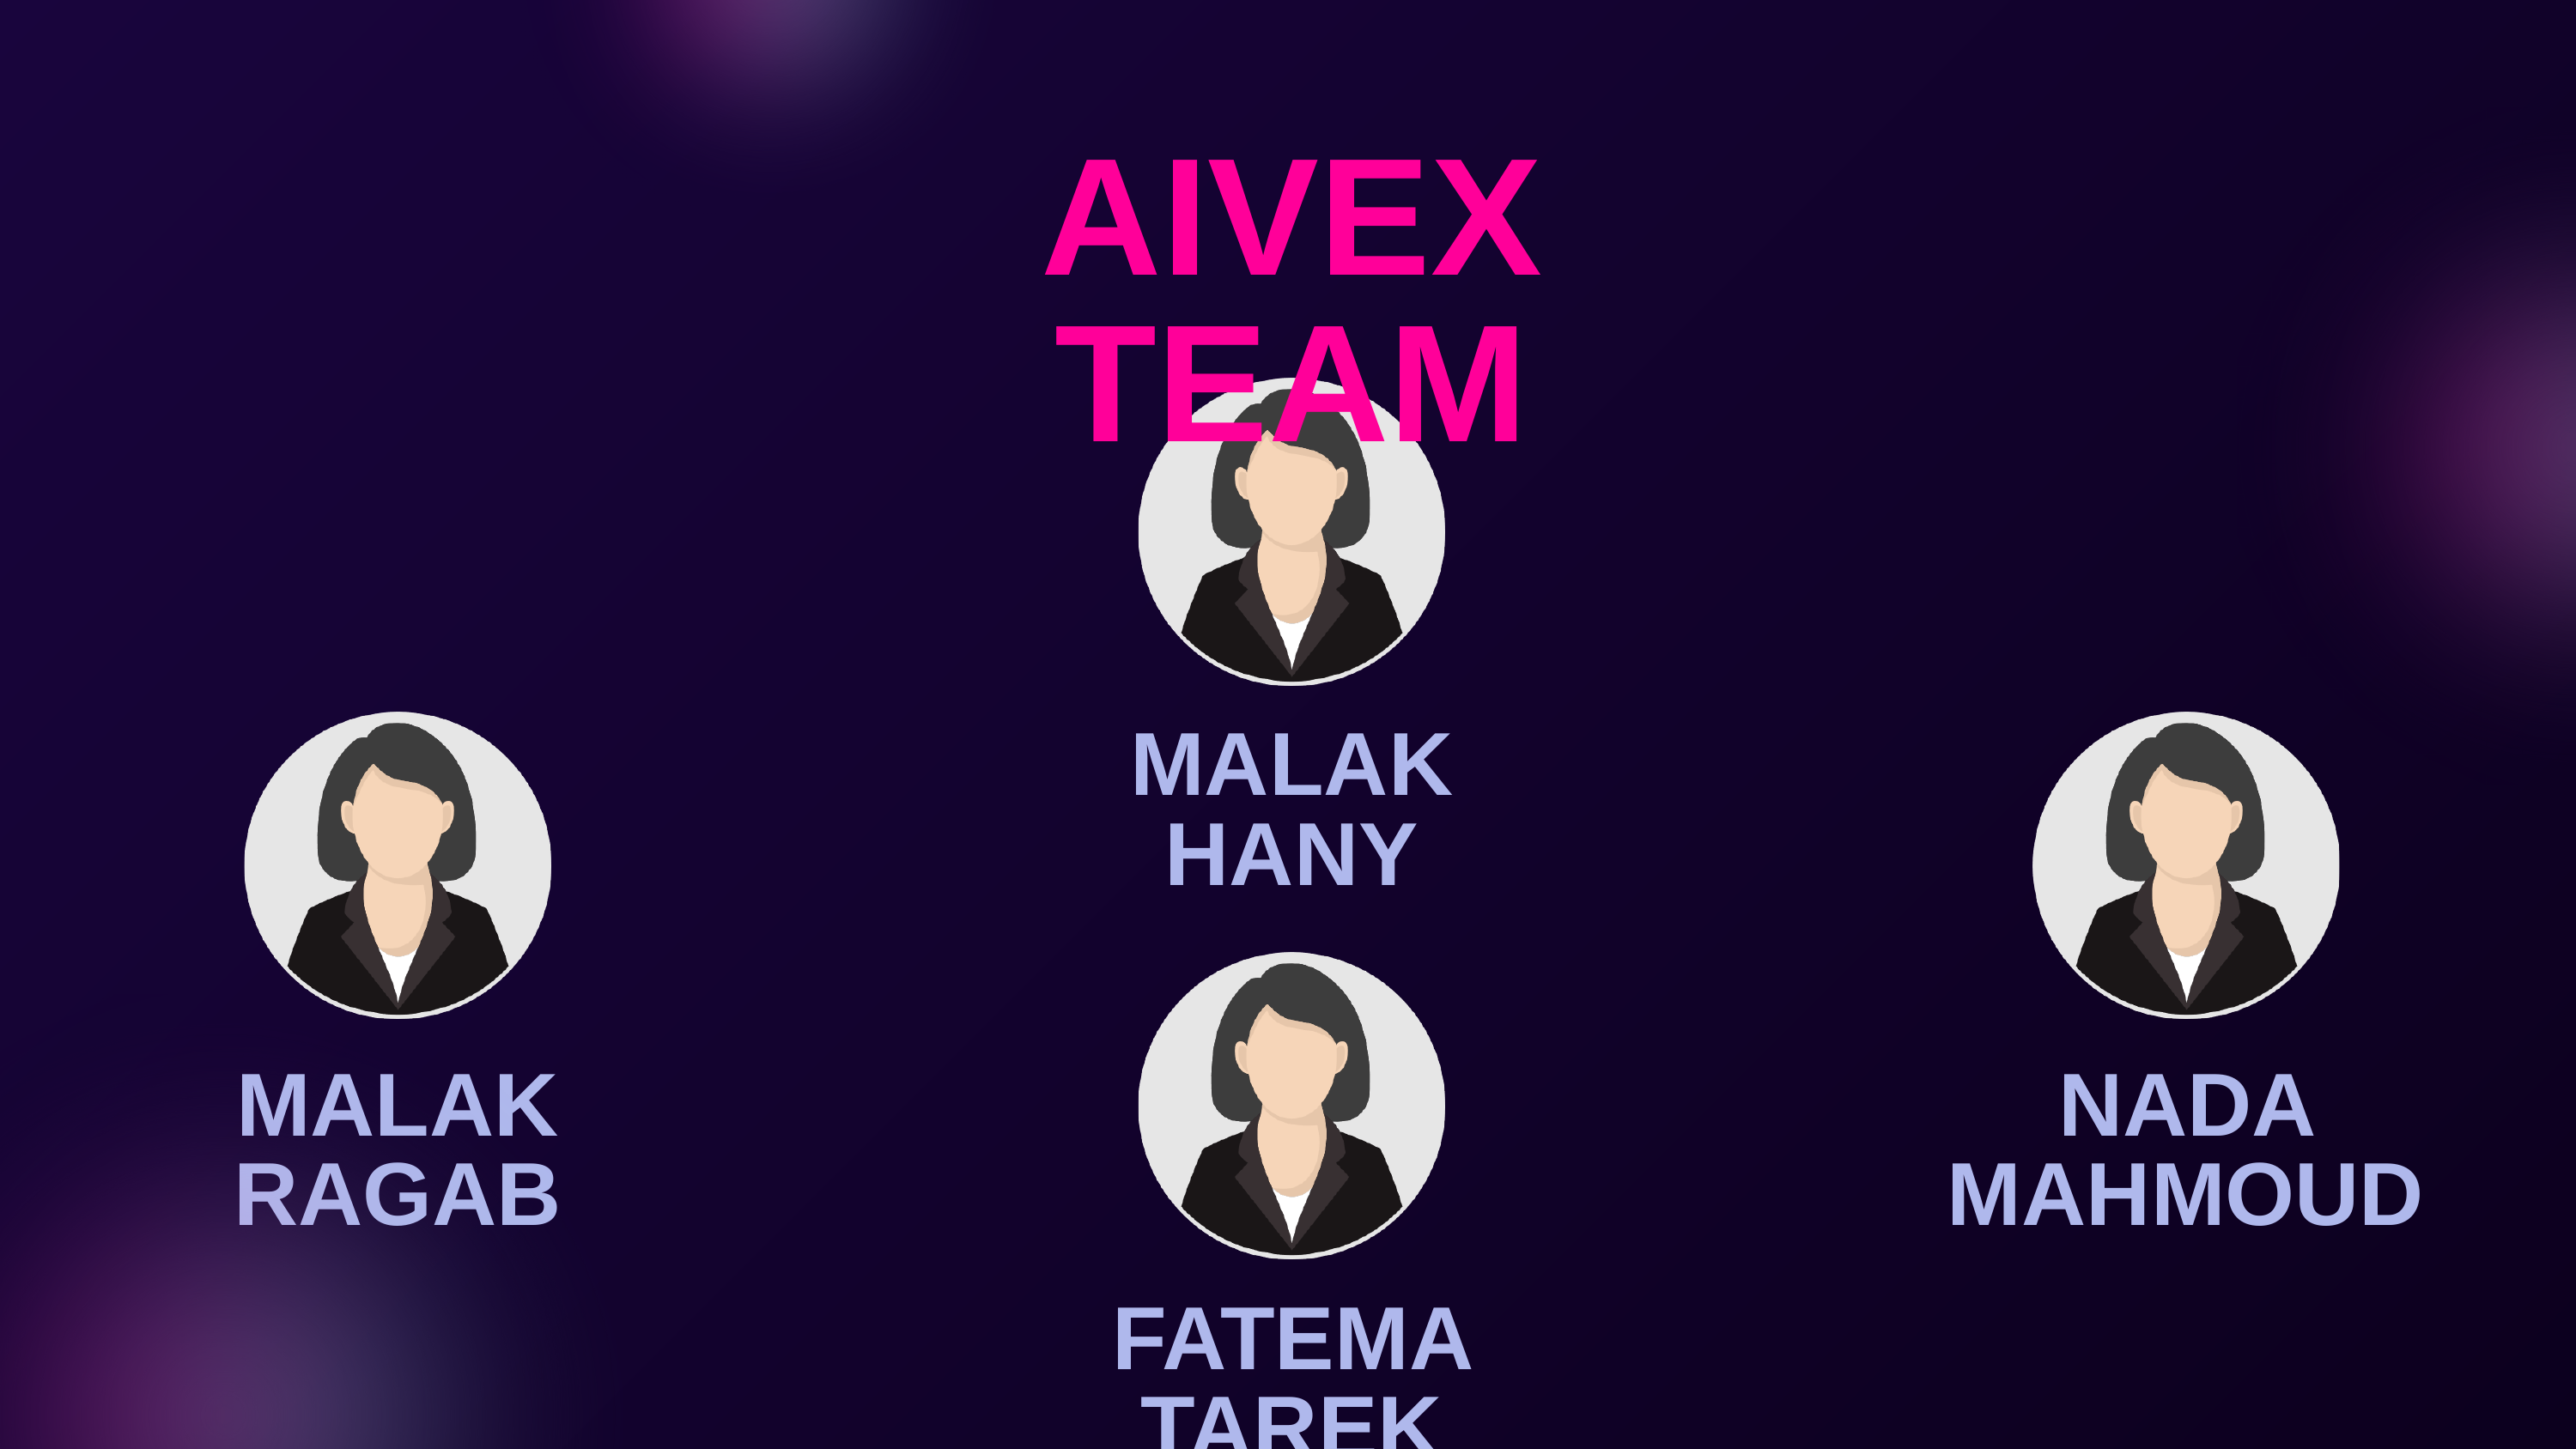

AIVEX TEAM

MALAK HANY

MALAK RAGAB
NADA MAHMOUD
FATEMA TAREK